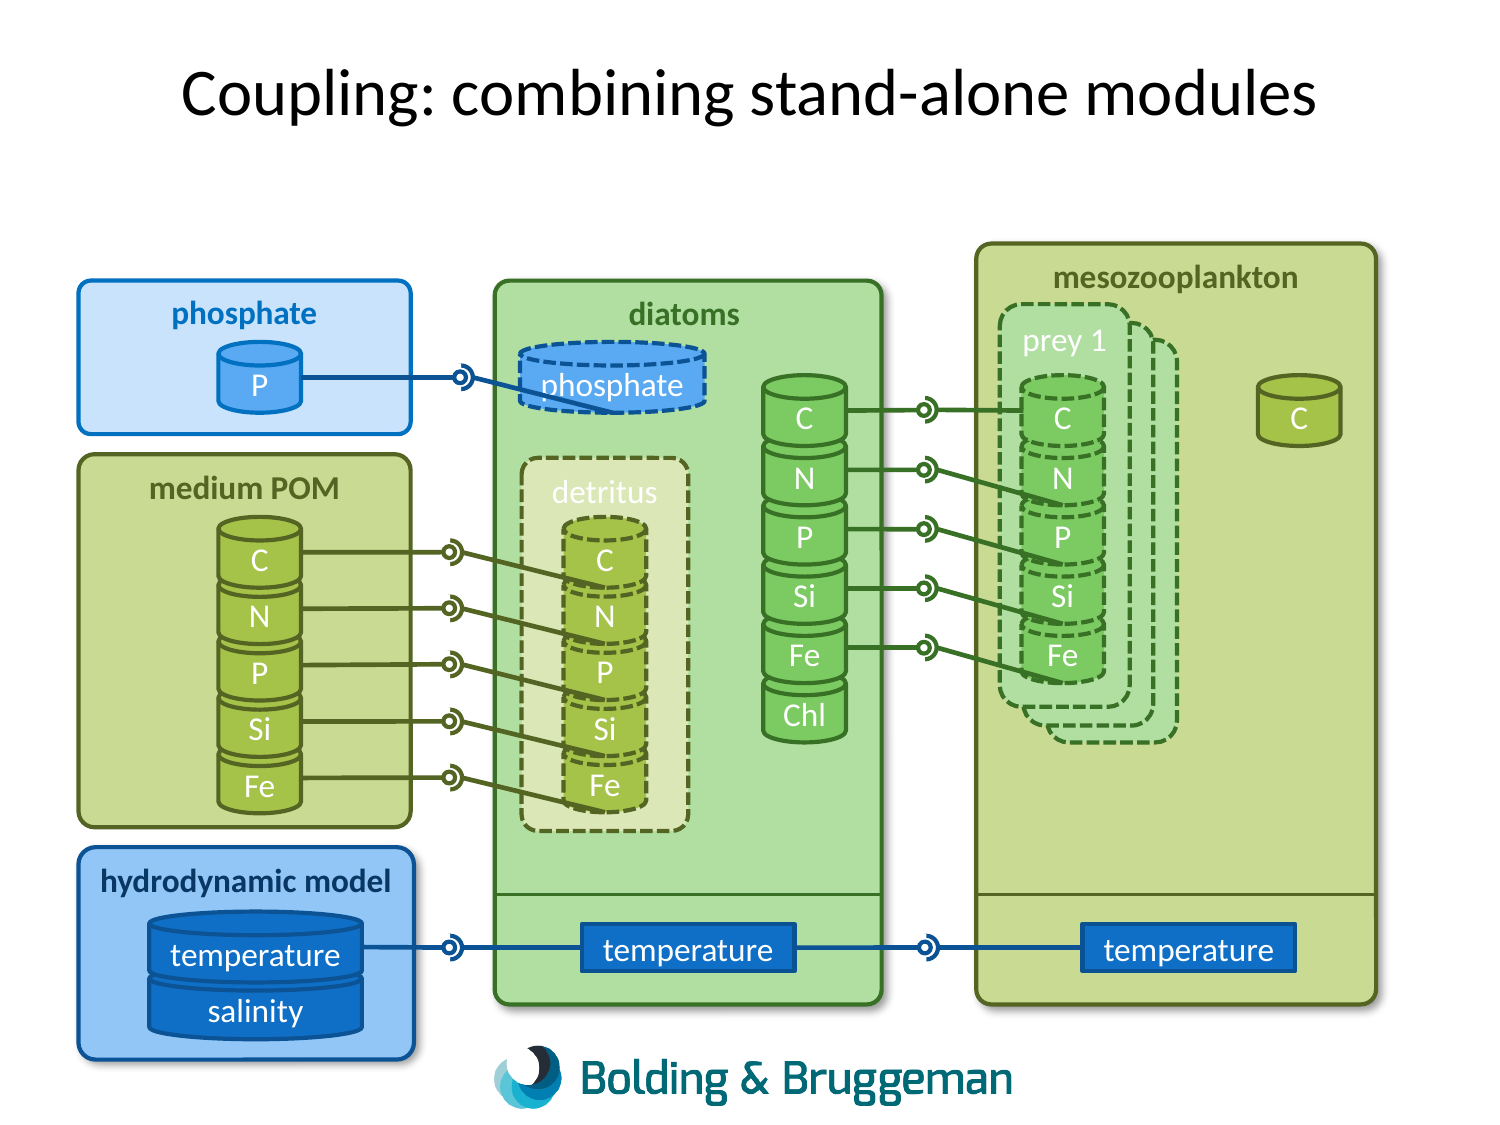

# Coupling: combining stand-alone modules
mesozooplankton
prey 1
prey 1
prey 1
C
C
N
P
Si
Fe
temperature

phosphate
P
diatoms
phosphate

C

N
medium POM
C
N
P
Si
Fe
detritus
C

N

P

Si

Fe

P

Si

Fe

Chl

hydrodynamic model
temperature
salinity
temperature